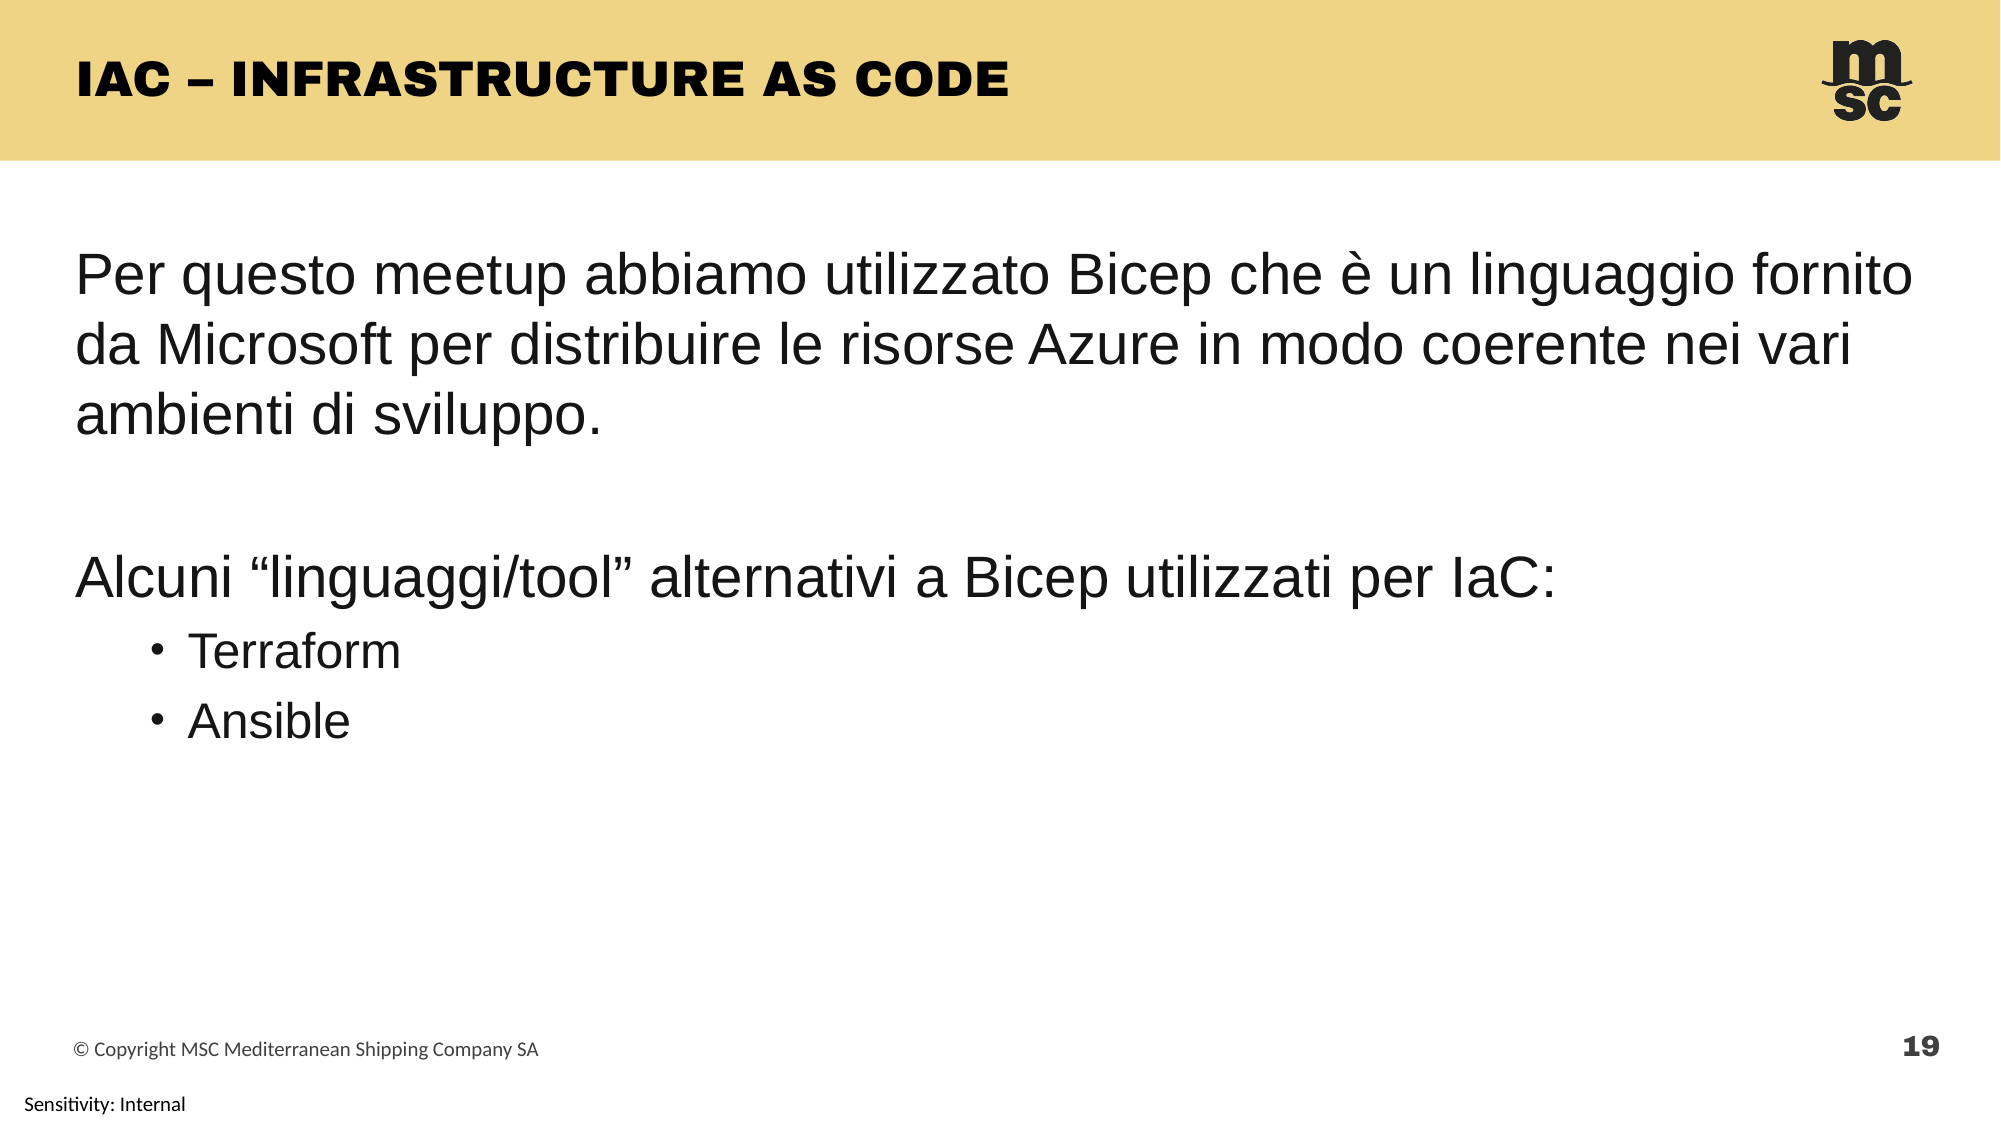

# Iac – Infrastructure as code
Per questo meetup abbiamo utilizzato Bicep che è un linguaggio fornito da Microsoft per distribuire le risorse Azure in modo coerente nei vari ambienti di sviluppo.

Alcuni “linguaggi/tool” alternativi a Bicep utilizzati per IaC:
Terraform
Ansible

19
© Copyright MSC Mediterranean Shipping Company SA